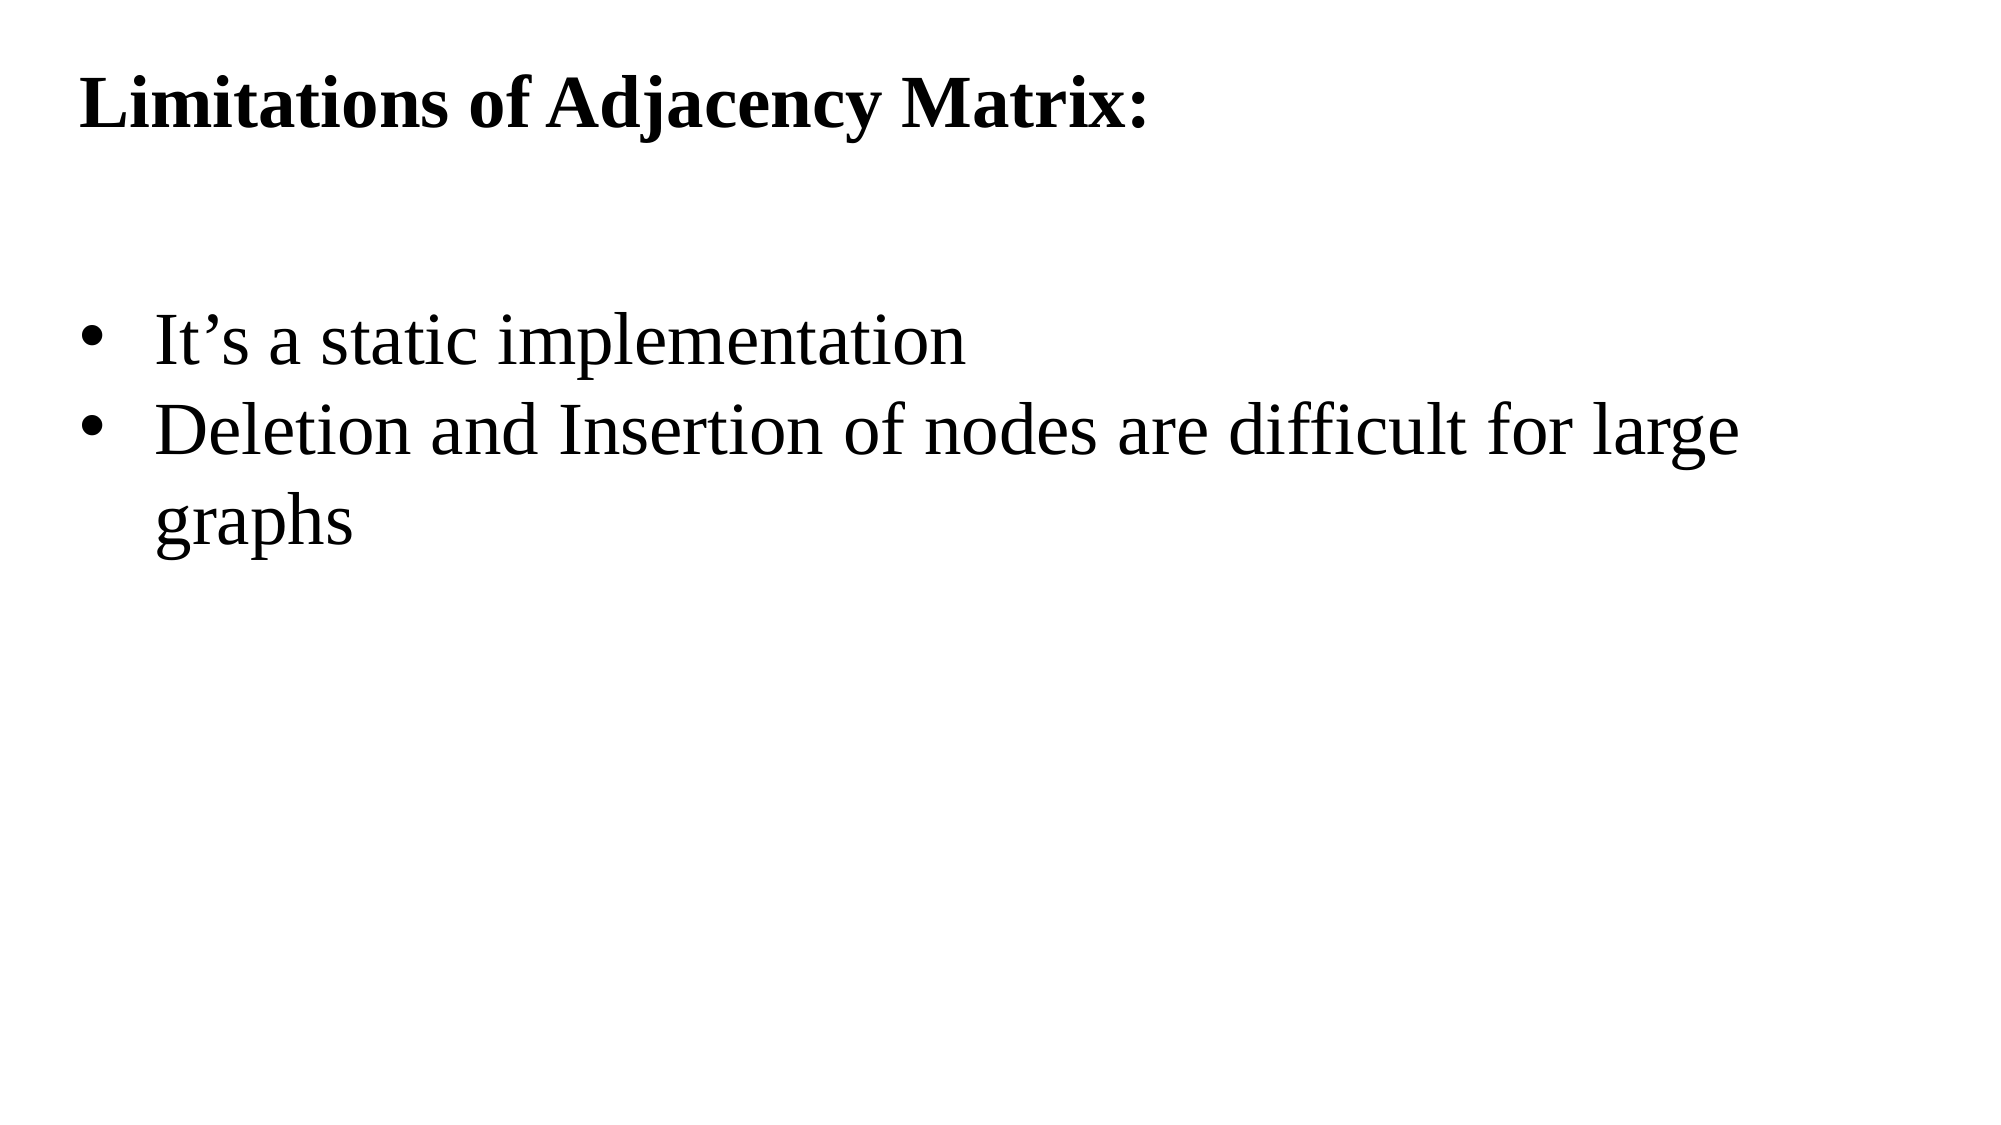

Limitations of Adjacency Matrix:
It’s a static implementation
Deletion and Insertion of nodes are difficult for large graphs